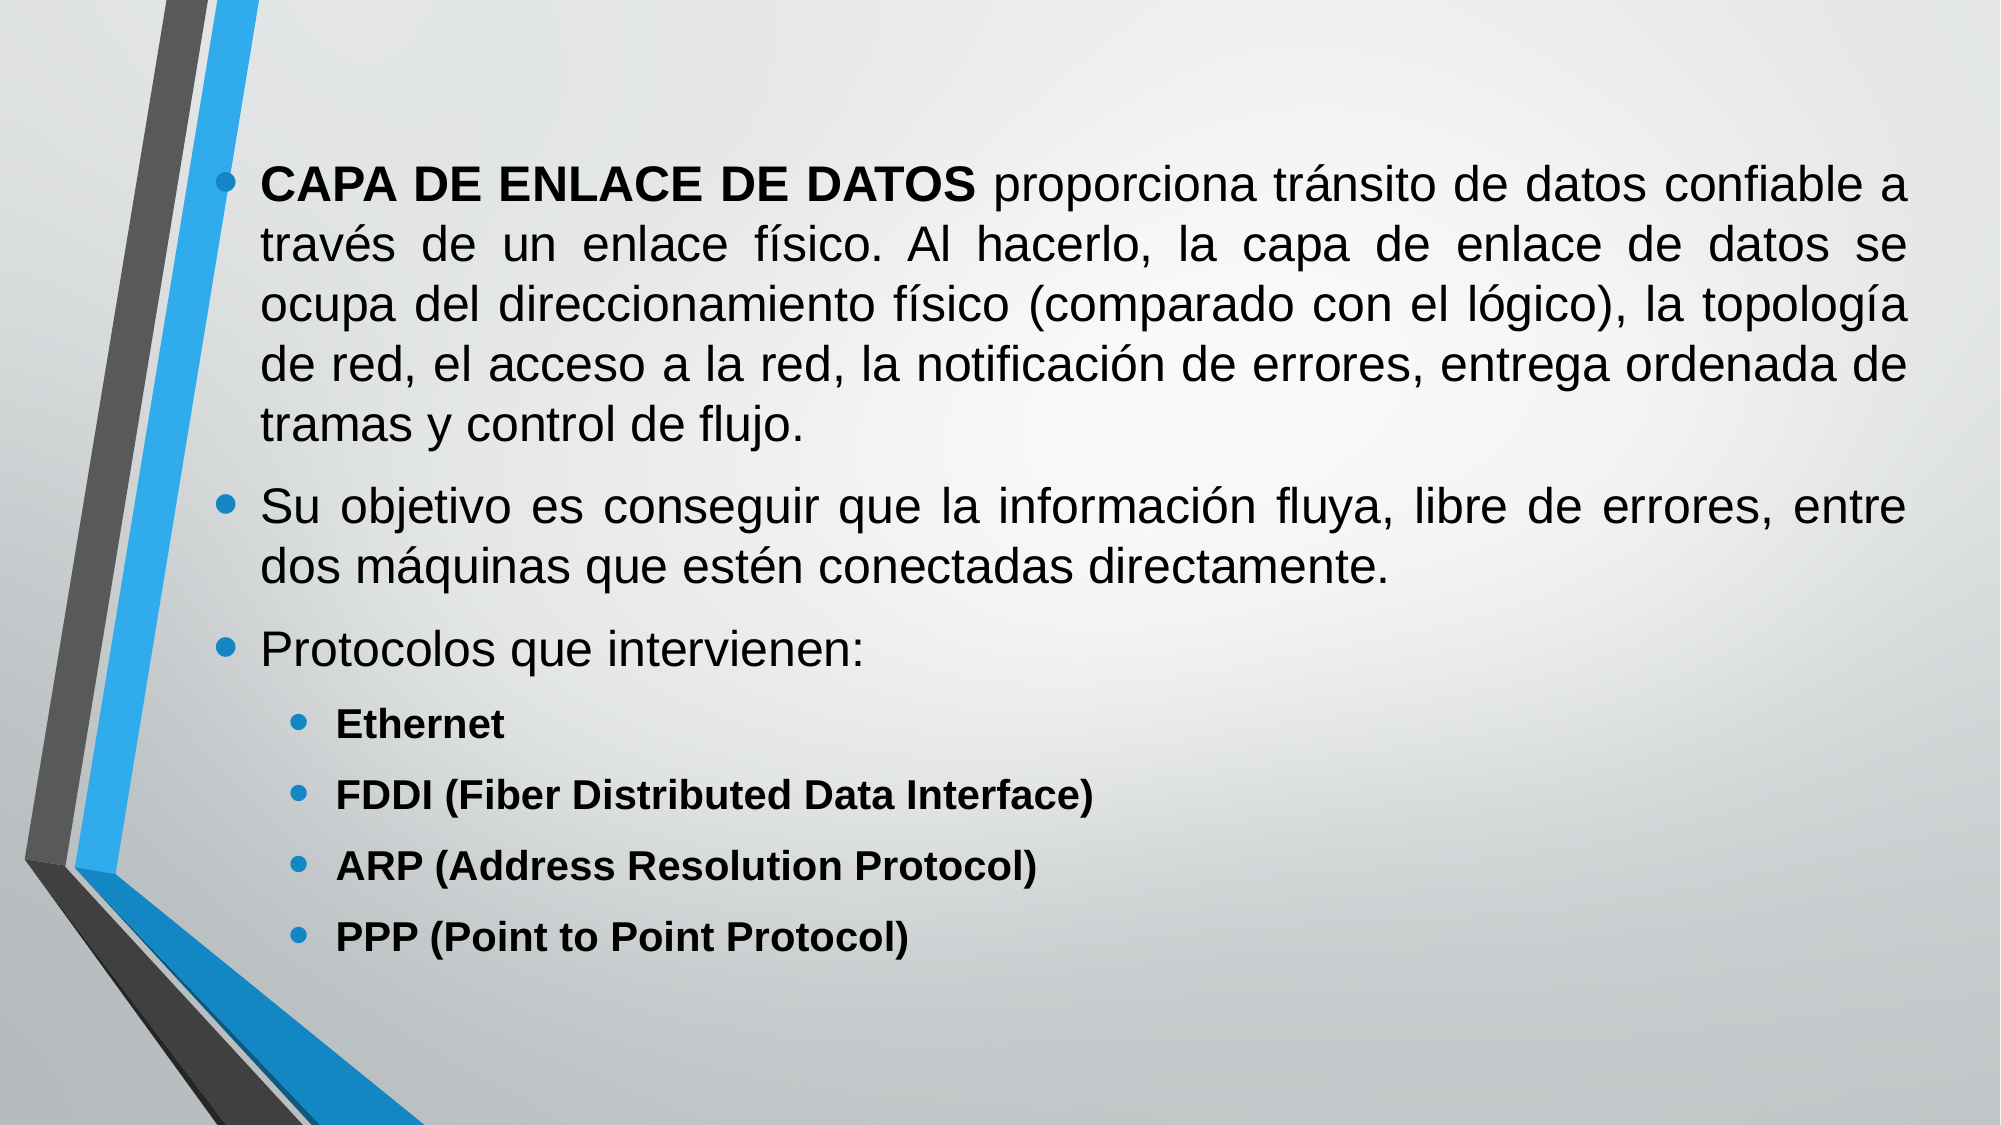

CAPA DE ENLACE DE DATOS proporciona tránsito de datos confiable a través de un enlace físico. Al hacerlo, la capa de enlace de datos se ocupa del direccionamiento físico (comparado con el lógico), la topología de red, el acceso a la red, la notificación de errores, entrega ordenada de tramas y control de flujo.
Su objetivo es conseguir que la información fluya, libre de errores, entre dos máquinas que estén conectadas directamente.
Protocolos que intervienen:
Ethernet
FDDI (Fiber Distributed Data Interface)
ARP (Address Resolution Protocol)
PPP (Point to Point Protocol)